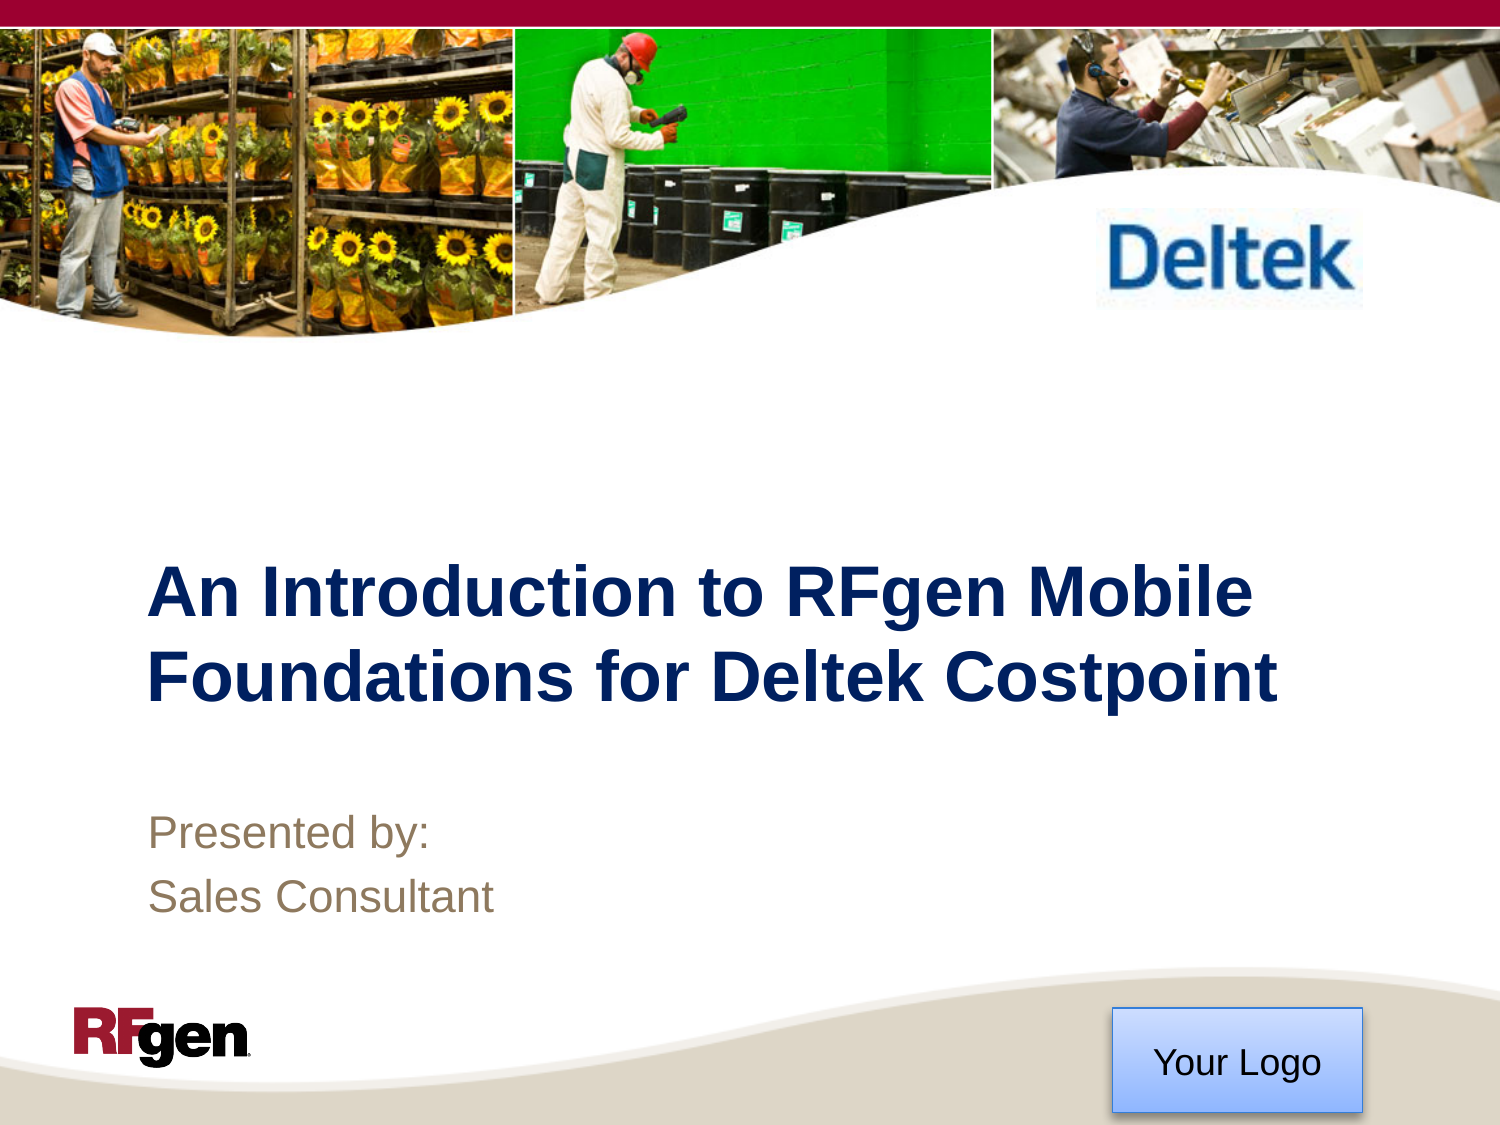

# An Introduction to RFgen Mobile Foundations for Deltek Costpoint
Presented by:
Sales Consultant